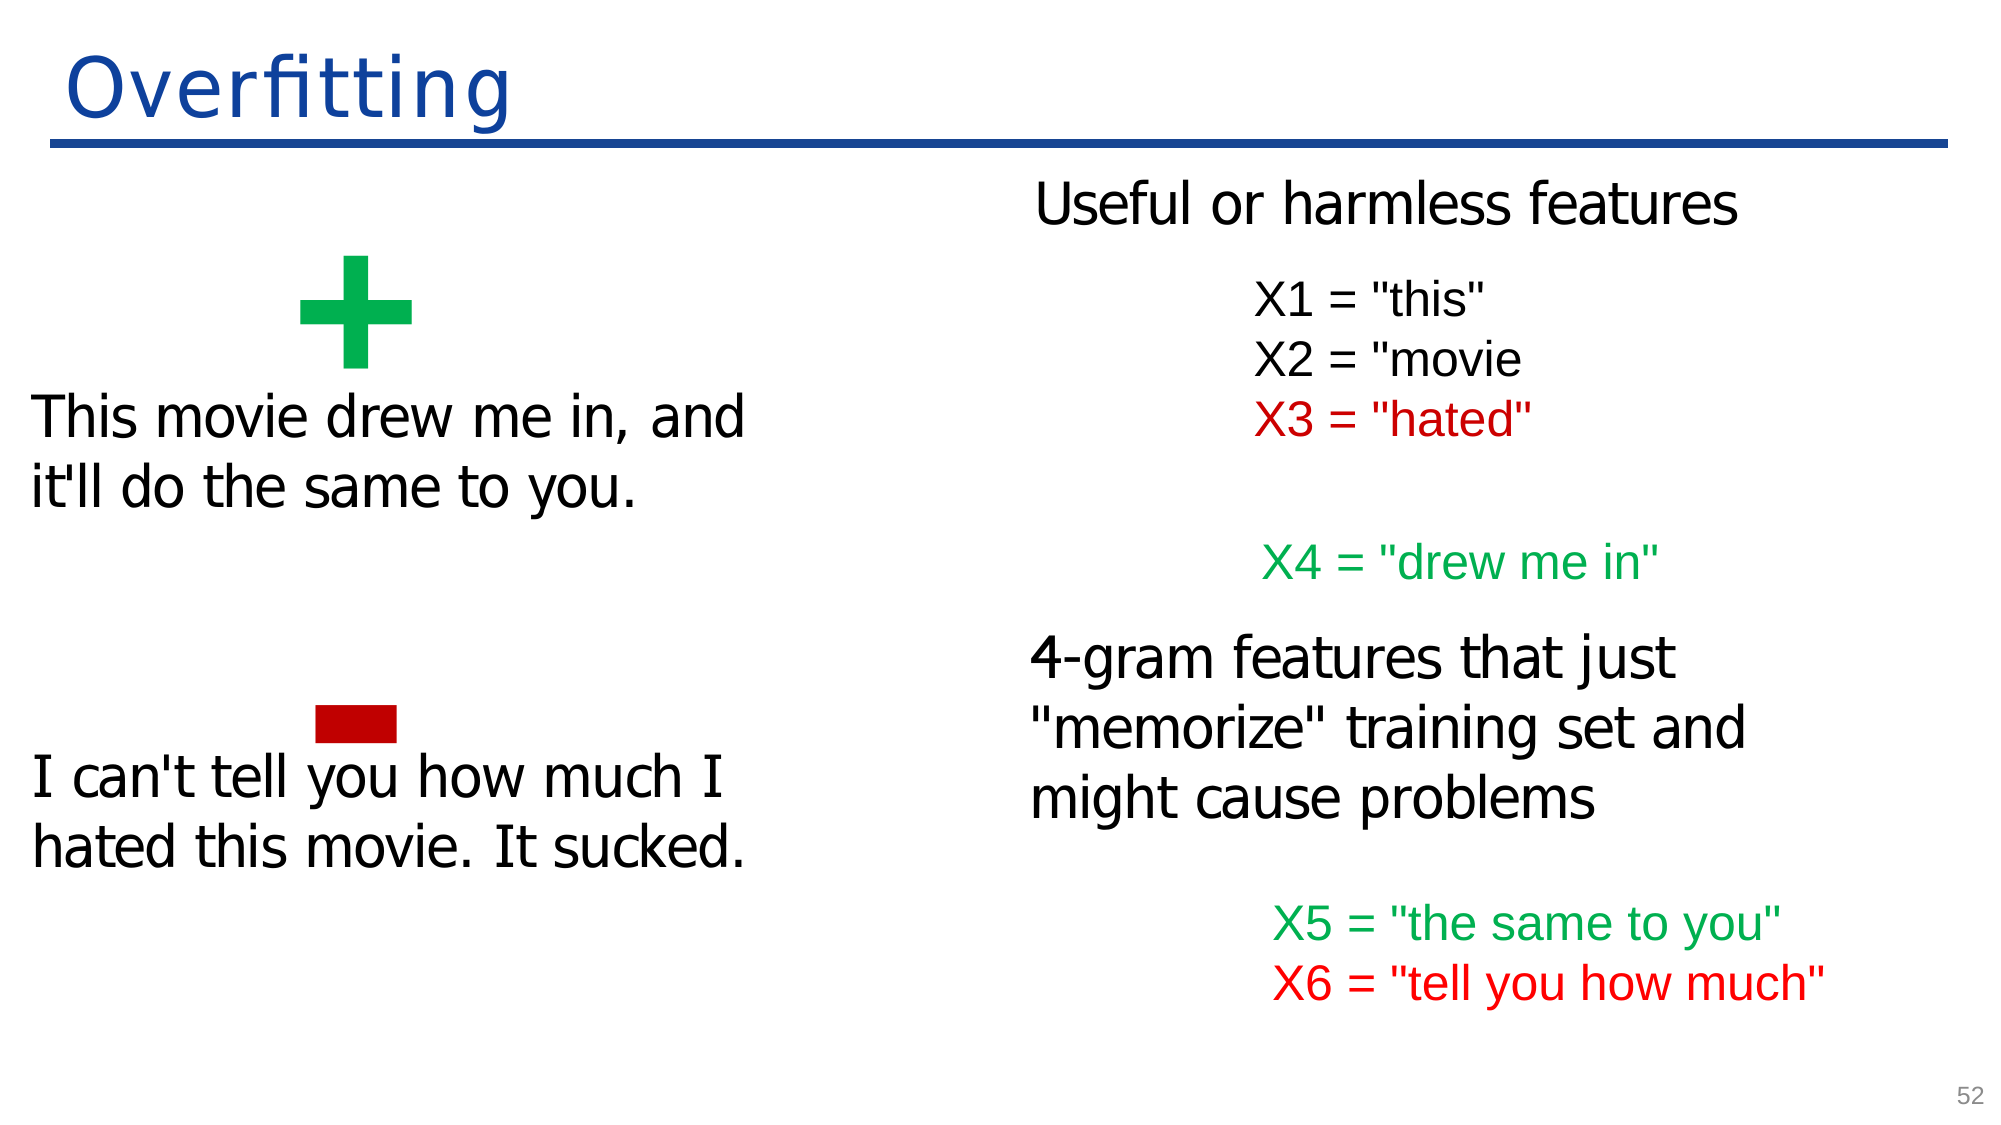

# Overfitting
+
Useful or harmless features
X1 = "this"
X2 = "movie
X3 = "hated"
This movie drew me in, and it'll do the same to you.
-
X4 = "drew me in"
4-gram features that just "memorize" training set and might cause problems
I can't tell you how much I hated this movie. It sucked.
X5 = "the same to you"
X6 = "tell you how much"
52